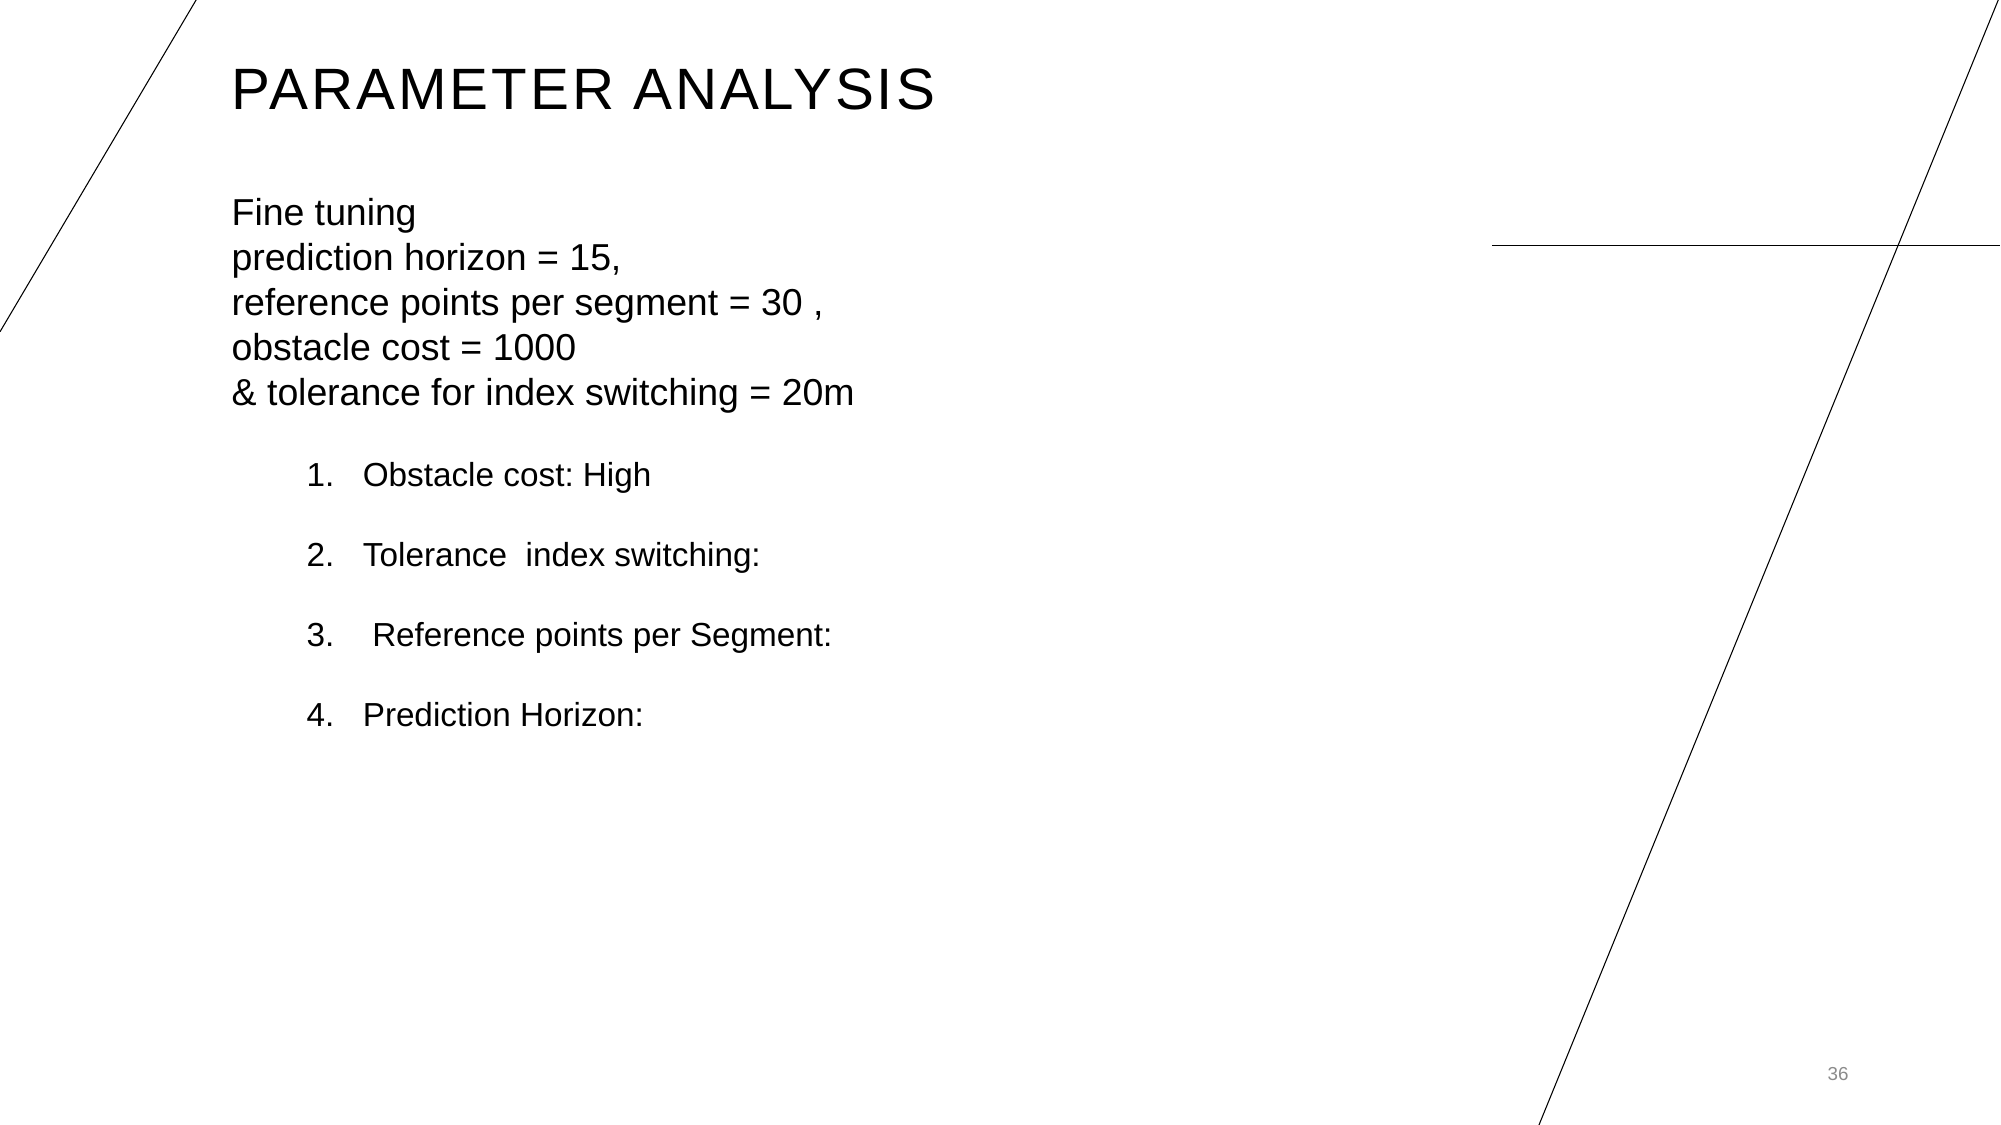

# Parameter Analysis
Fine tuning
prediction horizon = 15,
reference points per segment = 30 , obstacle cost = 1000
& tolerance for index switching = 20m
Obstacle cost: High
Tolerance  index switching:
 Reference points per Segment:
Prediction Horizon:
36